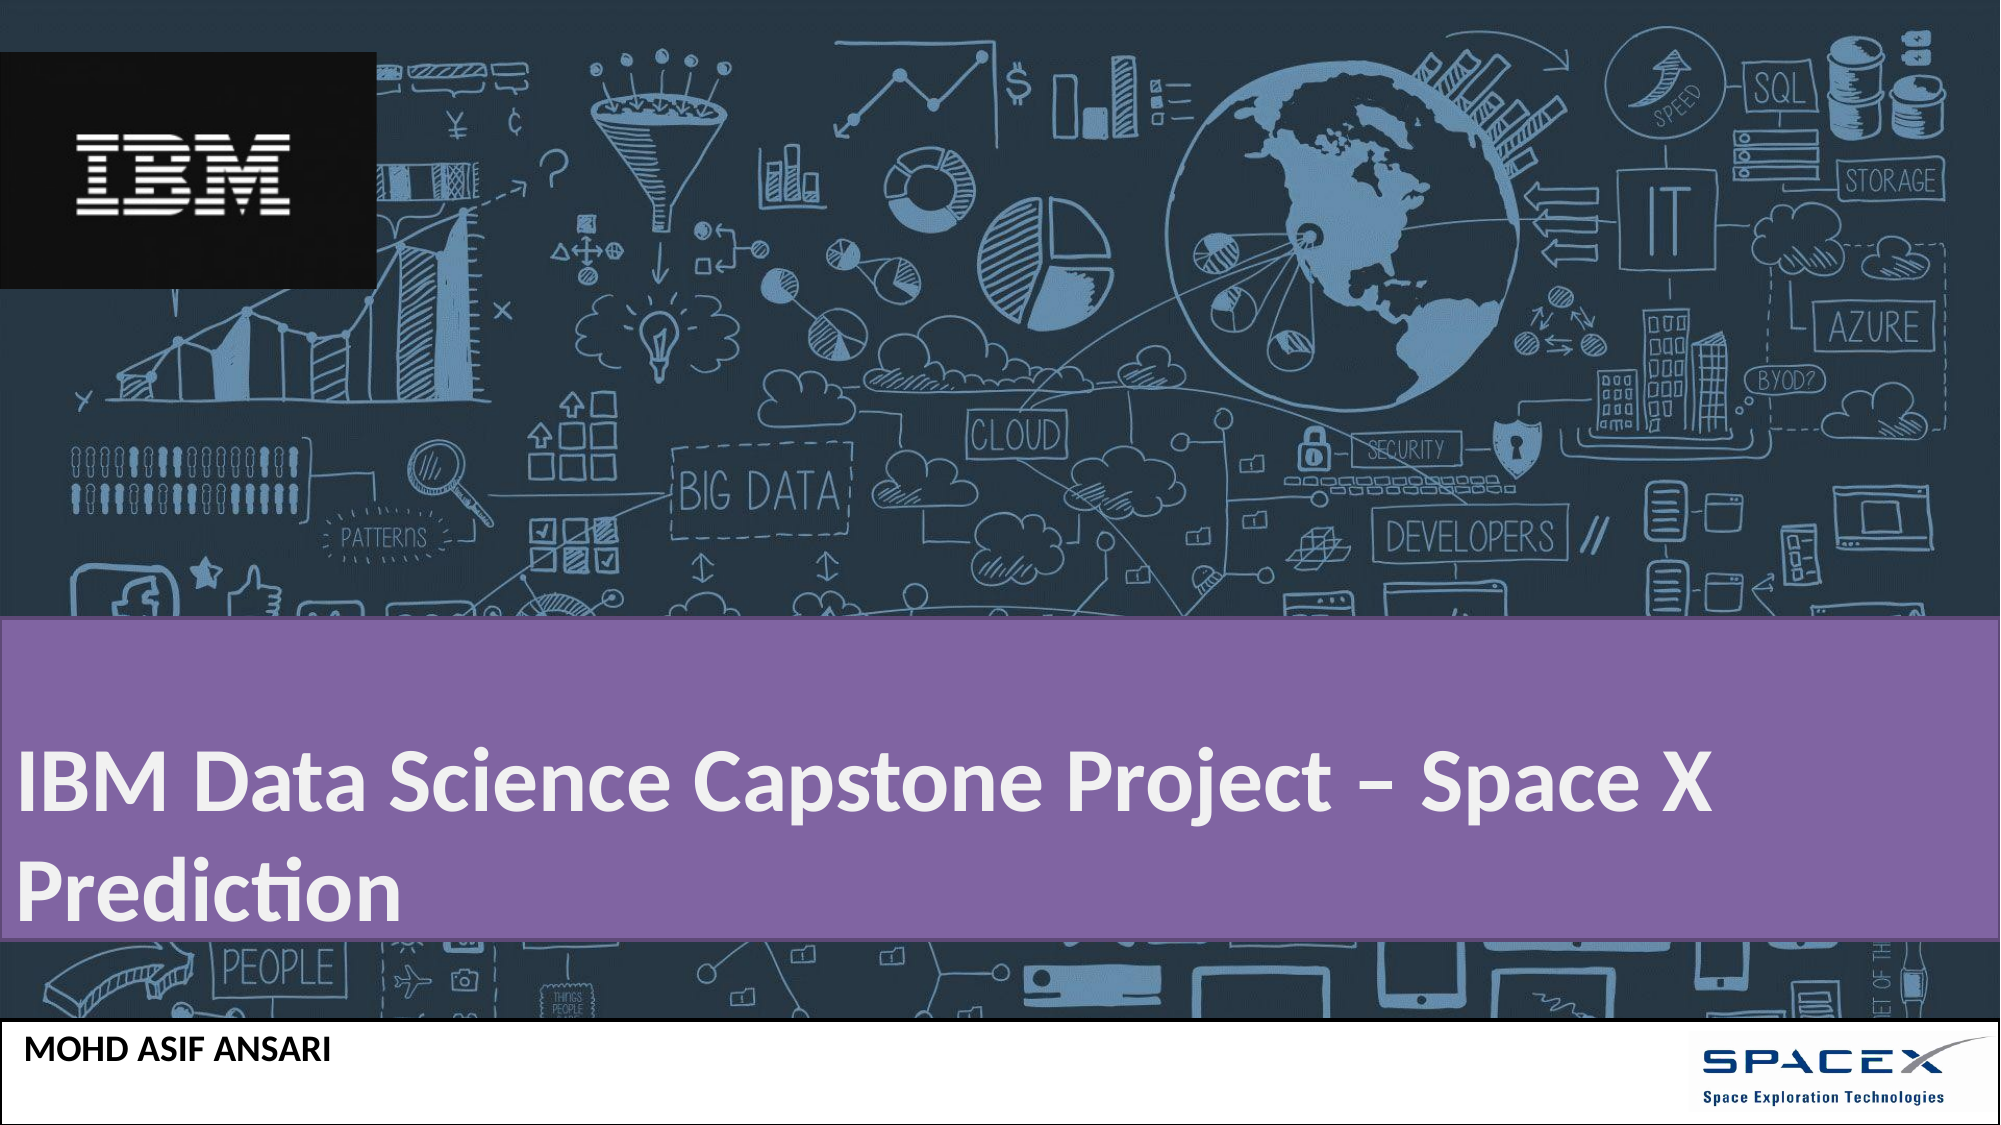

IBM Data Science Capstone Project – Space X Prediction
MOHD ASIF ANSARI